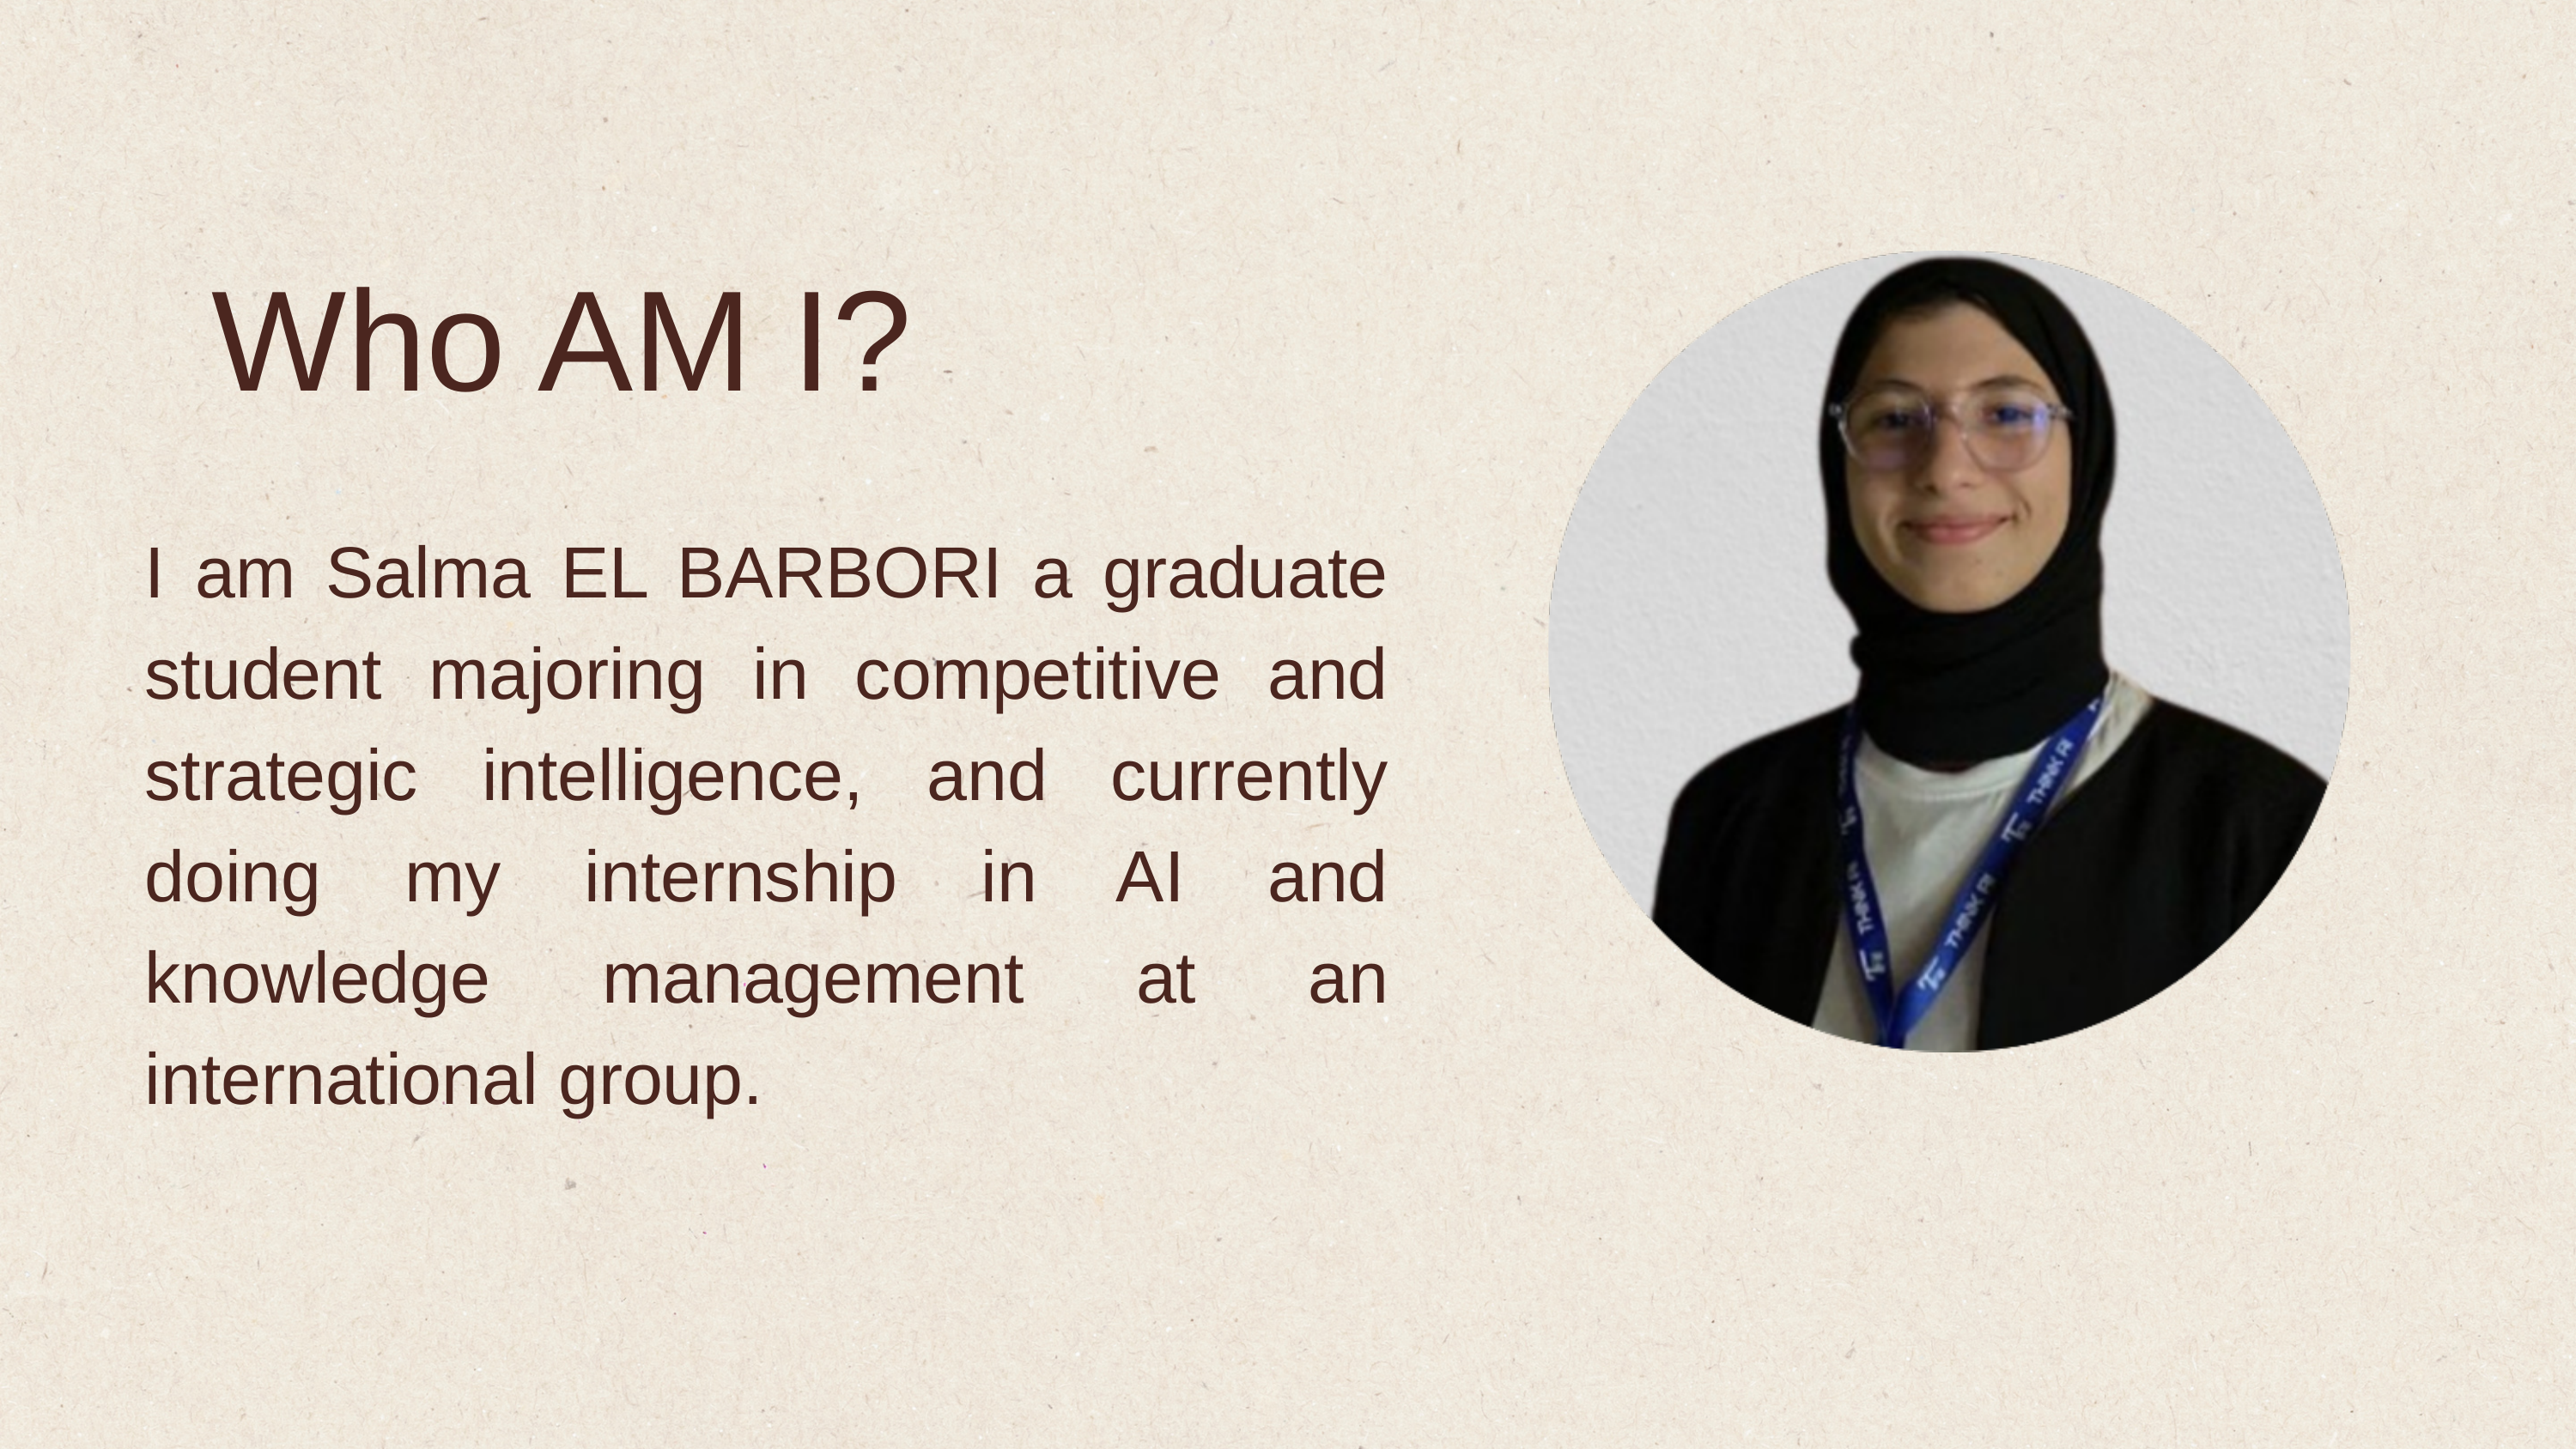

Who AM I?
I am Salma EL BARBORI a graduate student majoring in competitive and strategic intelligence, and currently doing my internship in AI and knowledge management at an international group.